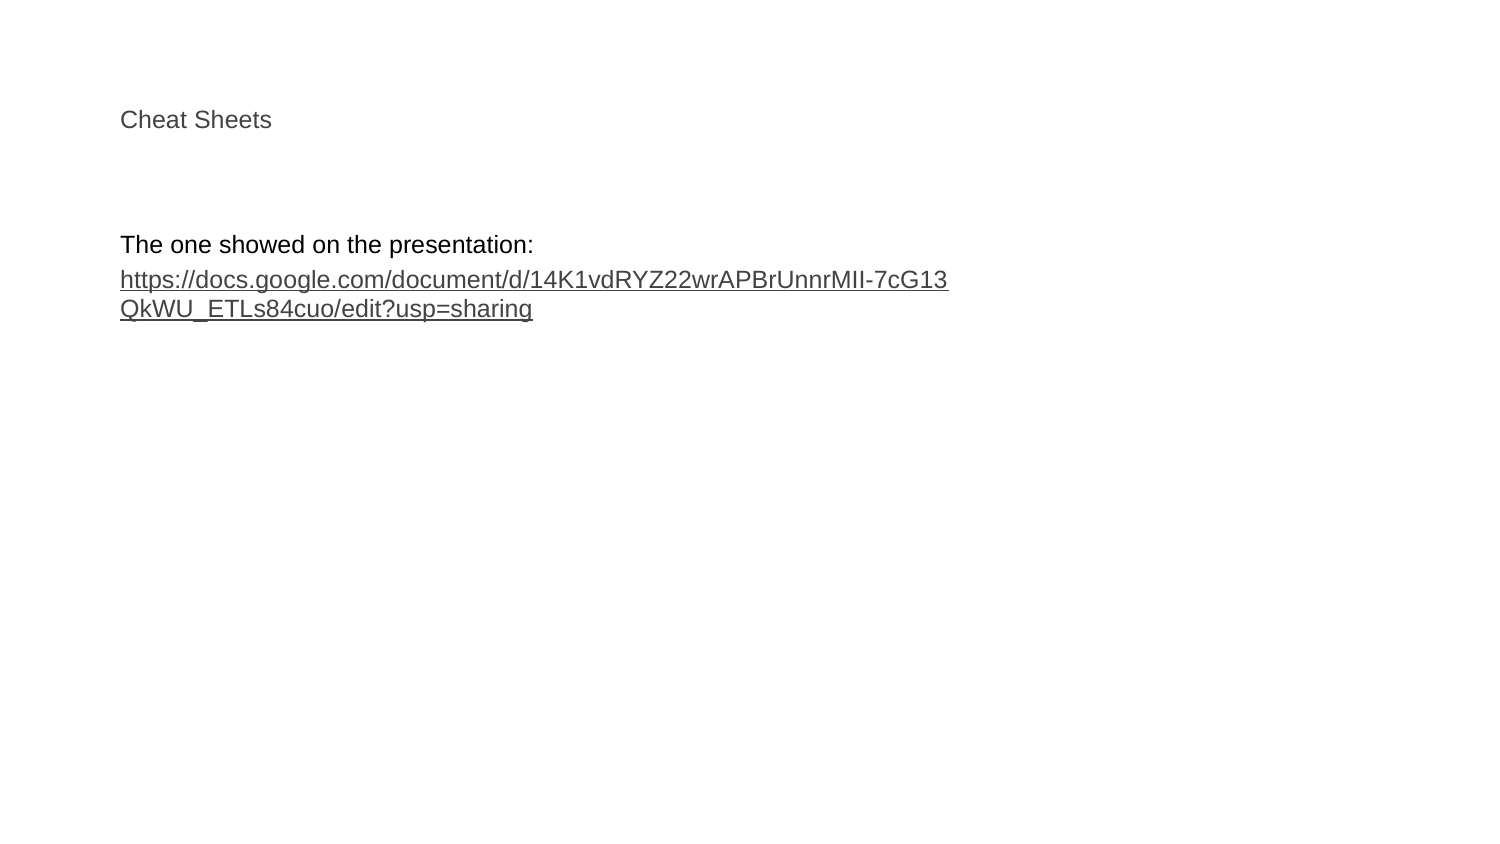

Cheat Sheets
The one showed on the presentation:
https://docs.google.com/document/d/14K1vdRYZ22wrAPBrUnnrMII-7cG13QkWU_ETLs84cuo/edit?usp=sharing